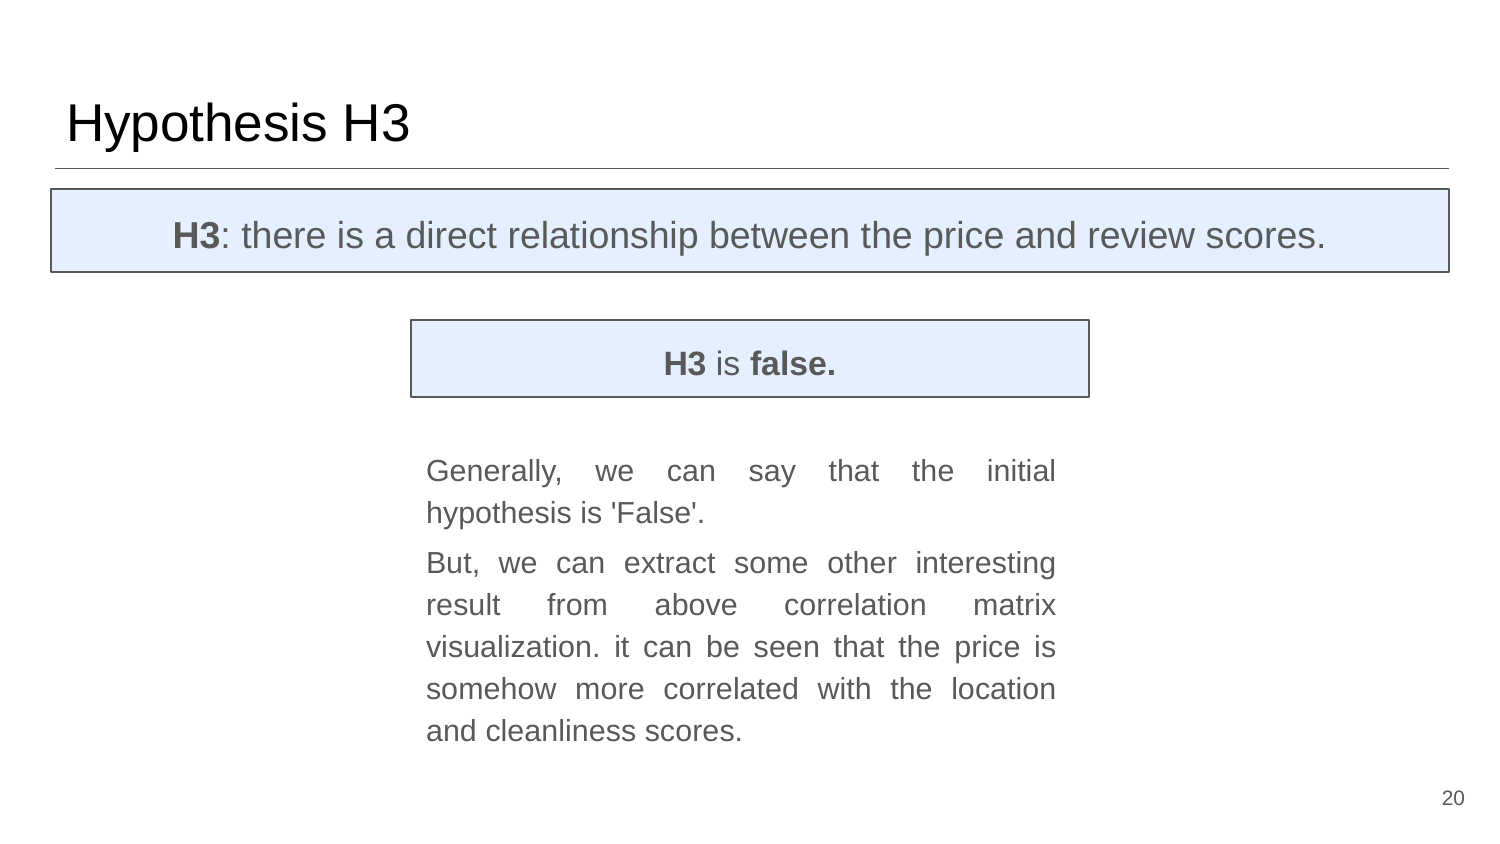

# Hypothesis H3
H3: there is a direct relationship between the price and review scores.
H3 is false.
Generally, we can say that the initial hypothesis is 'False'.
But, we can extract some other interesting result from above correlation matrix visualization. it can be seen that the price is somehow more correlated with the location and cleanliness scores.
20